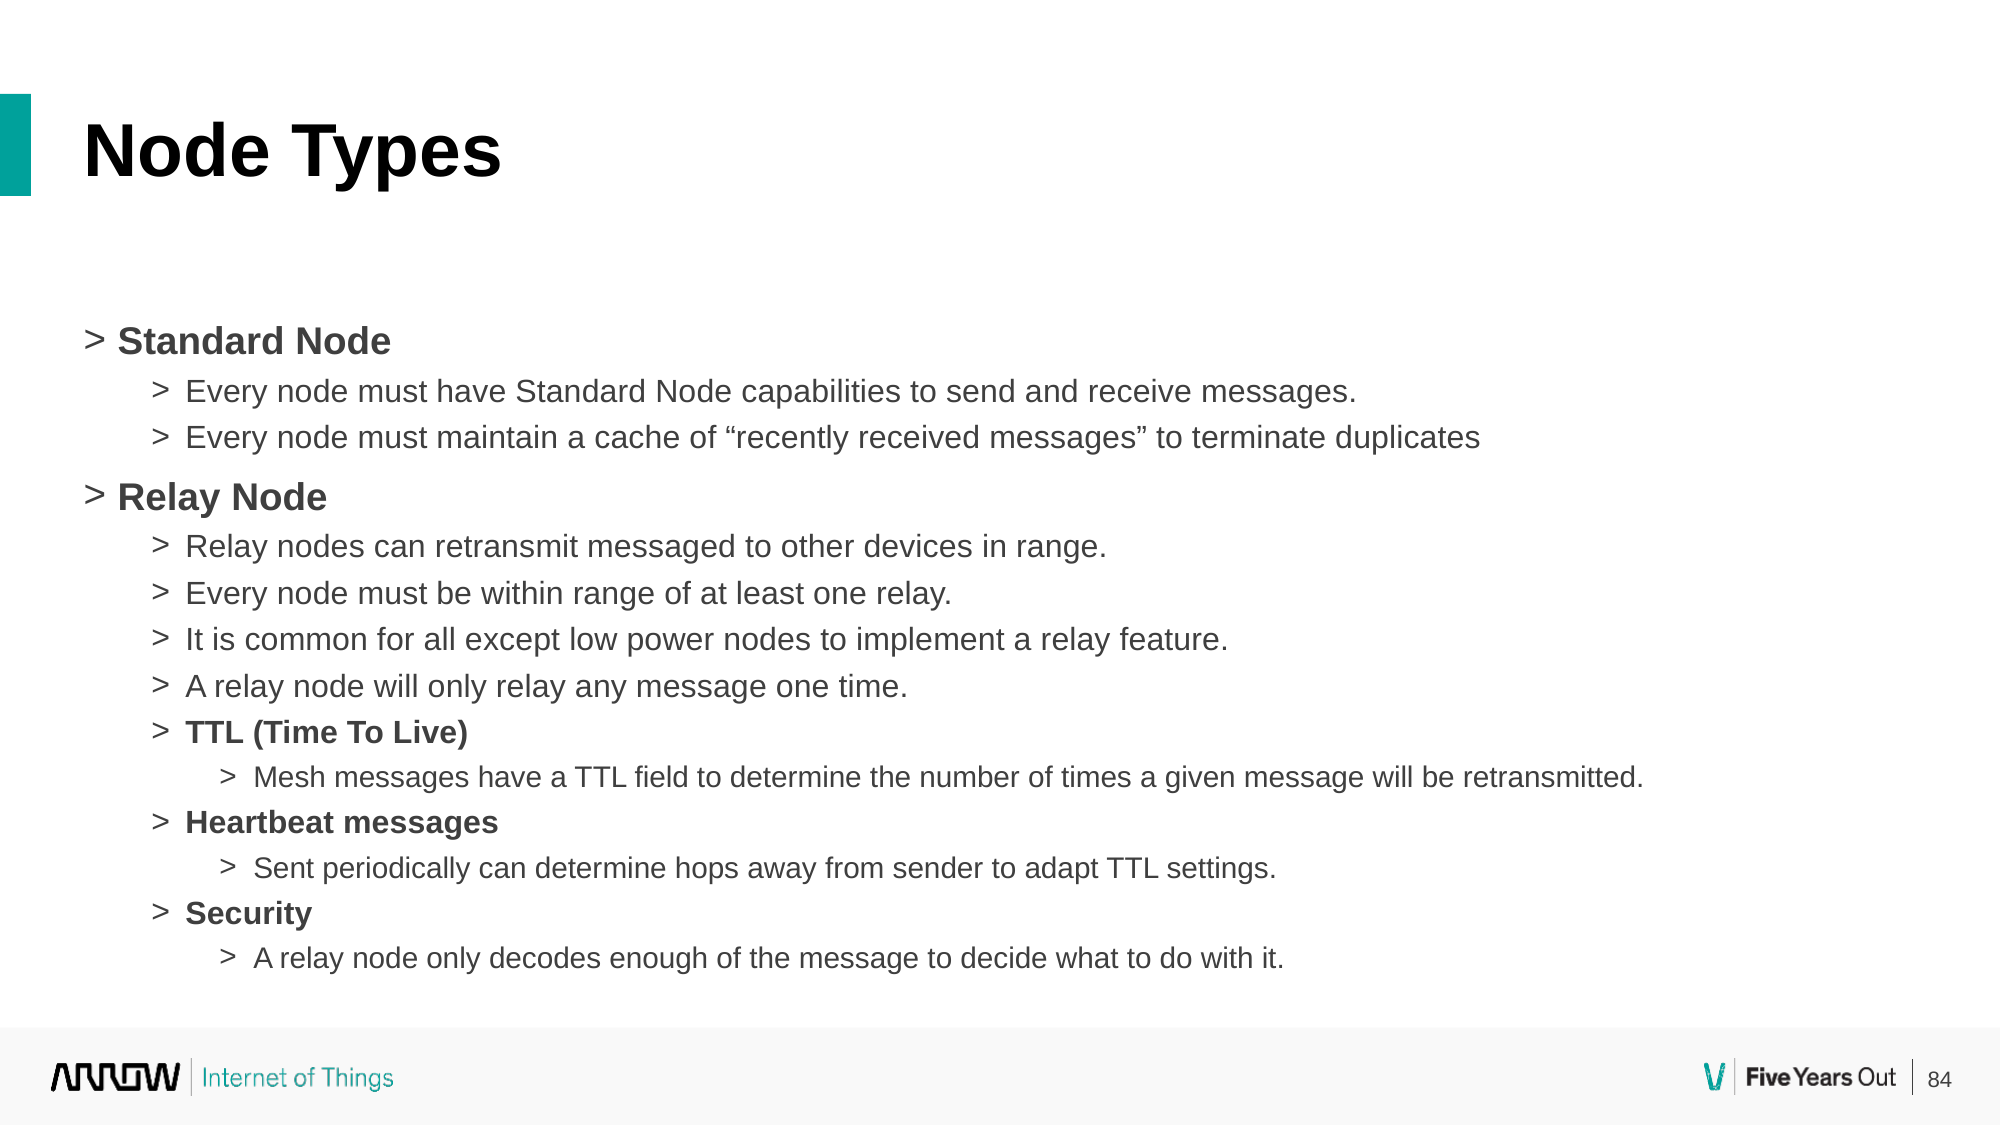

Node Types
Standard Node
Every node must have Standard Node capabilities to send and receive messages.
Every node must maintain a cache of “recently received messages” to terminate duplicates
Relay Node
Relay nodes can retransmit messaged to other devices in range.
Every node must be within range of at least one relay.
It is common for all except low power nodes to implement a relay feature.
A relay node will only relay any message one time.
TTL (Time To Live)
Mesh messages have a TTL field to determine the number of times a given message will be retransmitted.
Heartbeat messages
Sent periodically can determine hops away from sender to adapt TTL settings.
Security
A relay node only decodes enough of the message to decide what to do with it.